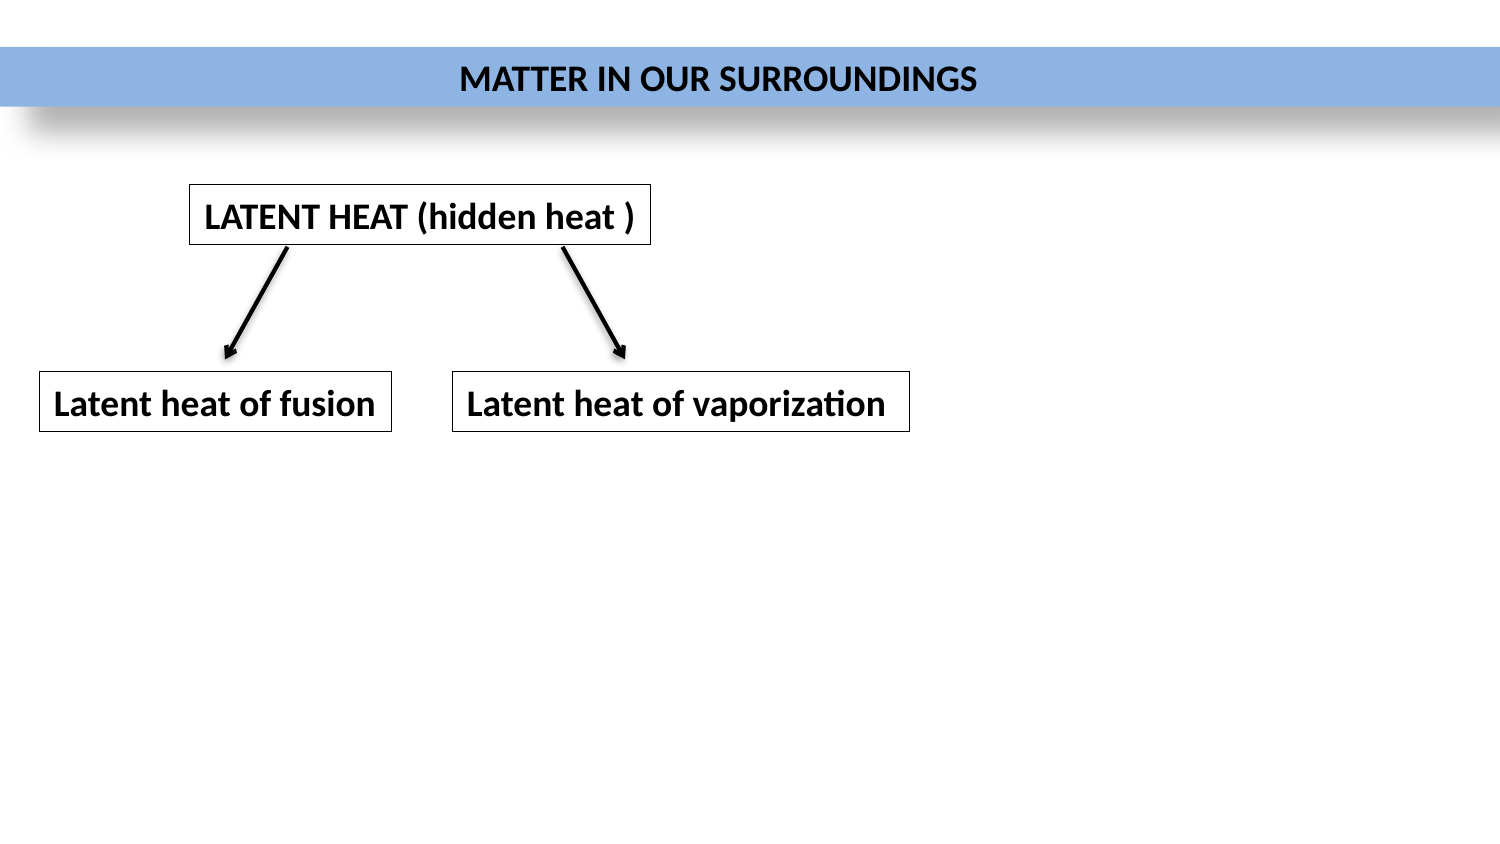

MATTER IN OUR SURROUNDINGS
LATENT HEAT (hidden heat )
Latent heat of fusion
Latent heat of vaporization